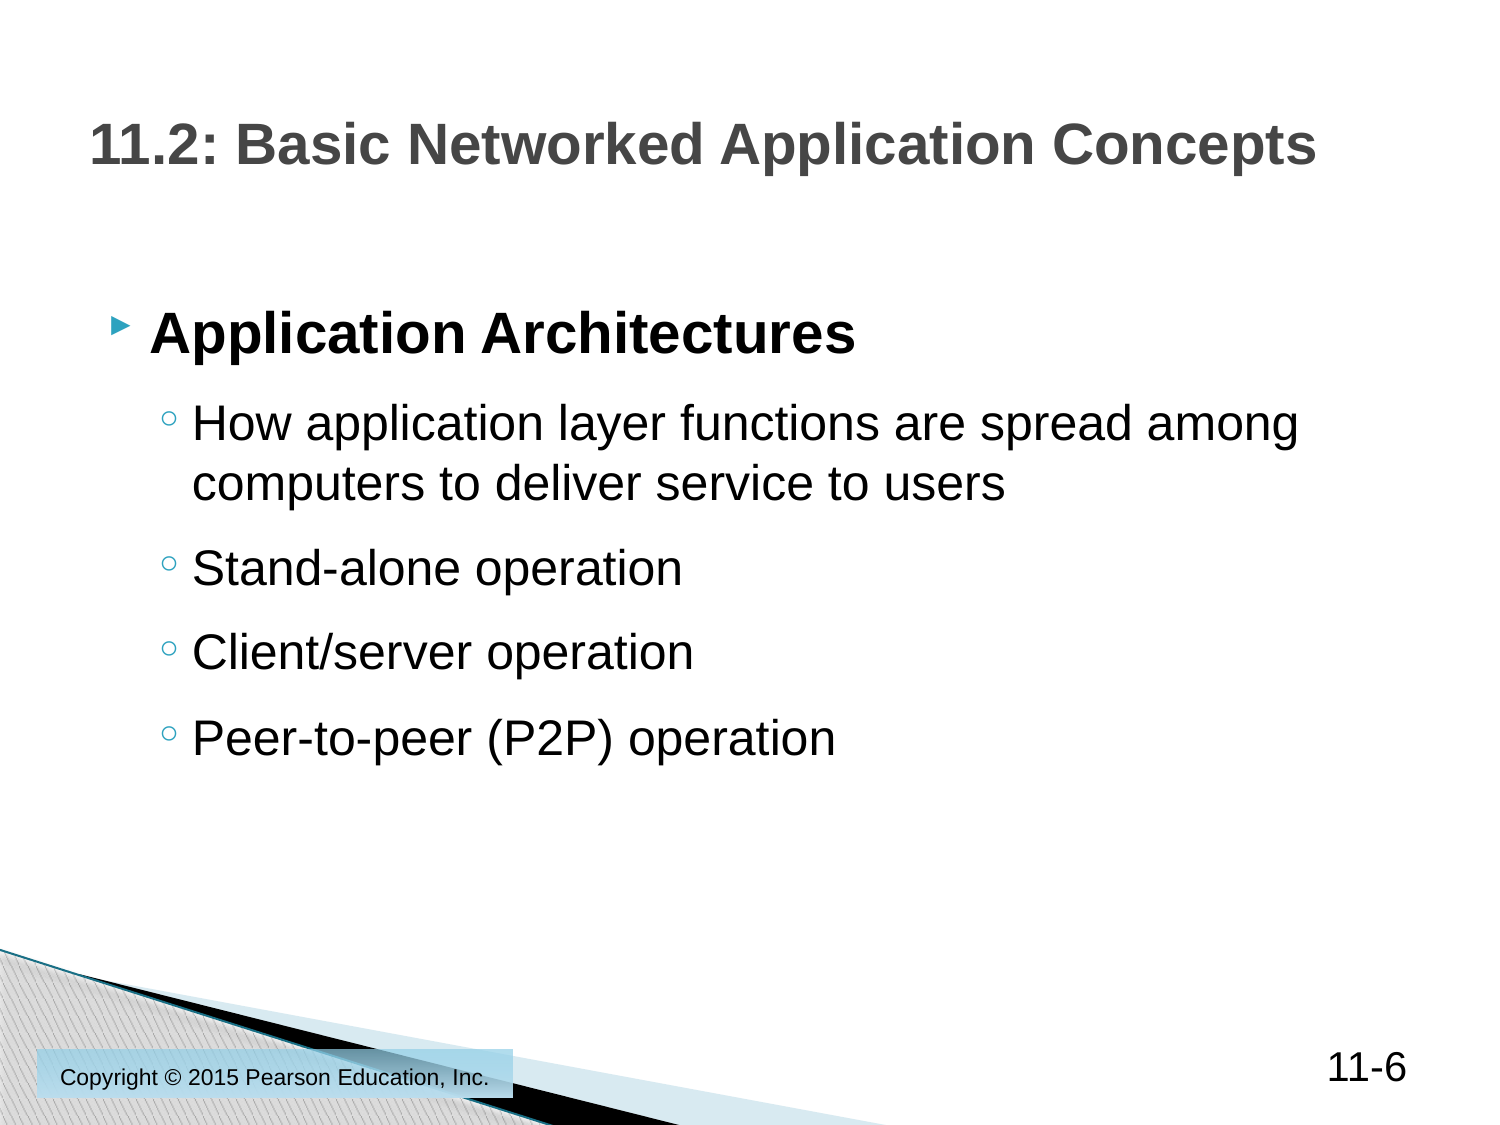

# 11.2: Basic Networked Application Concepts
Application Architectures
How application layer functions are spread among computers to deliver service to users
Stand-alone operation
Client/server operation
Peer-to-peer (P2P) operation
11-6
Copyright © 2015 Pearson Education, Inc.